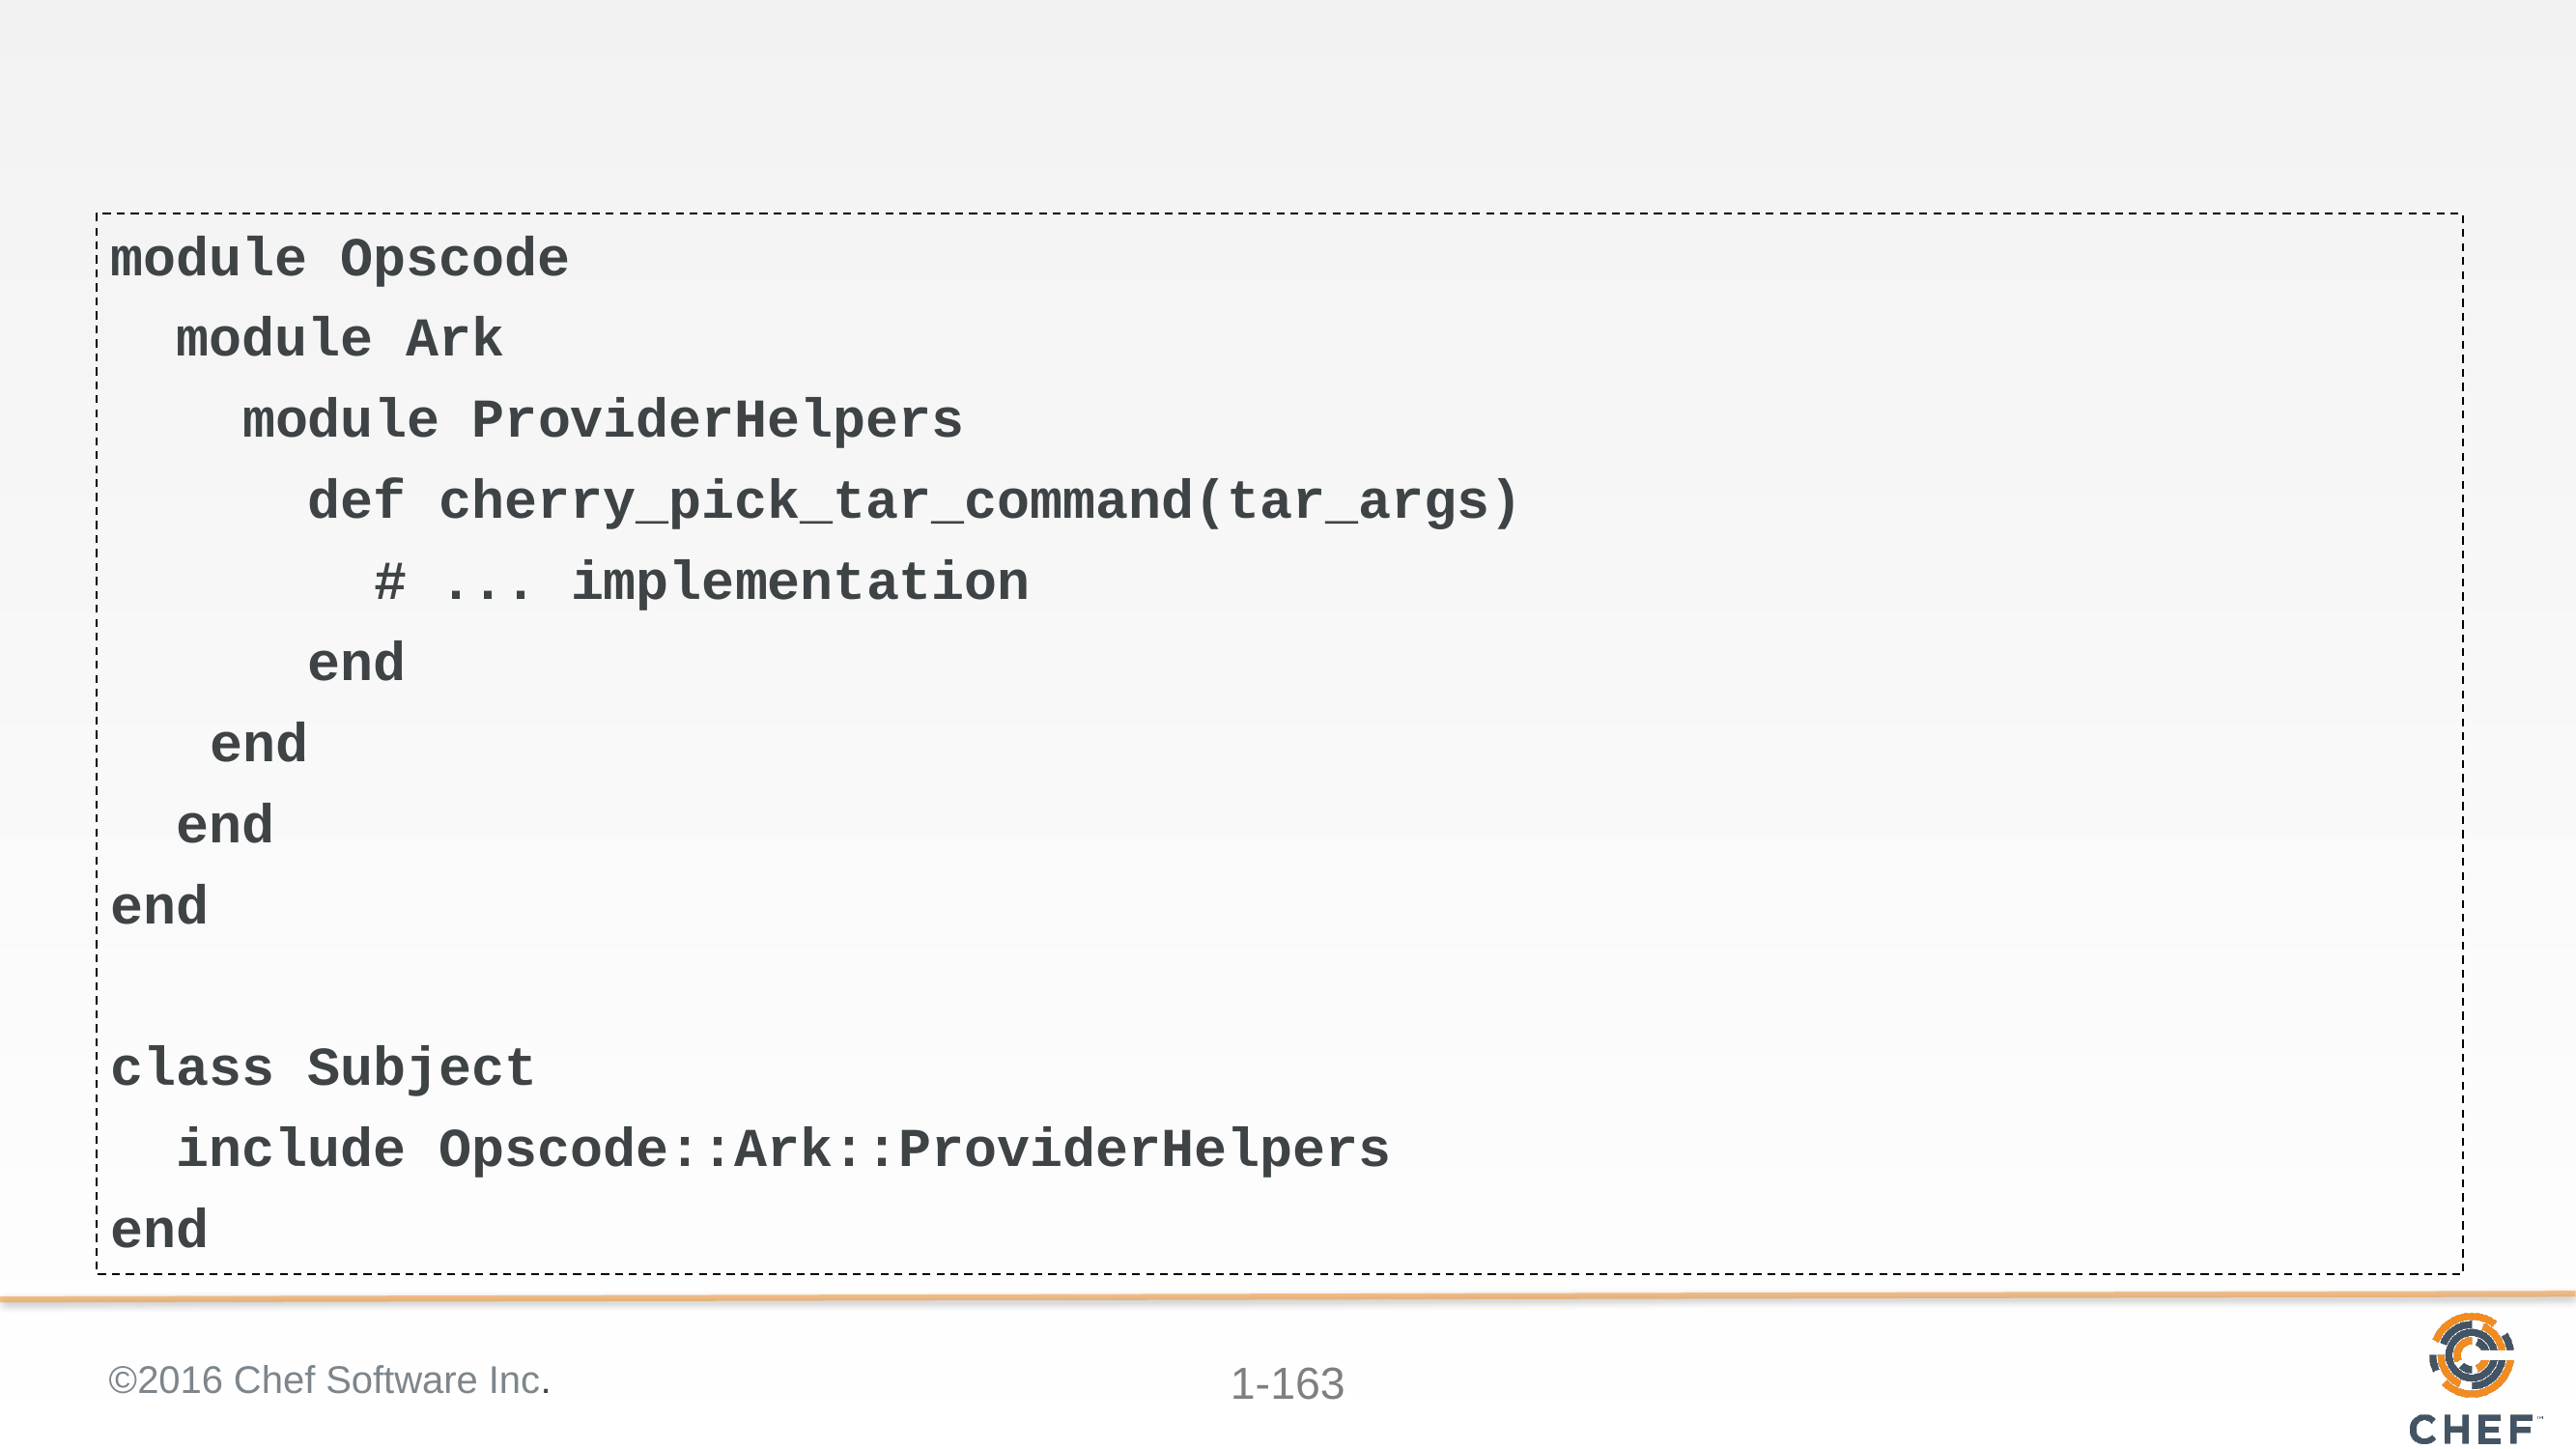

#
module Opscode
  module Ark
    module ProviderHelpers
      def cherry_pick_tar_command(tar_args)
        # ... implementation
      end
   end
  end
end

class Subject
  include Opscode::Ark::ProviderHelpers
end